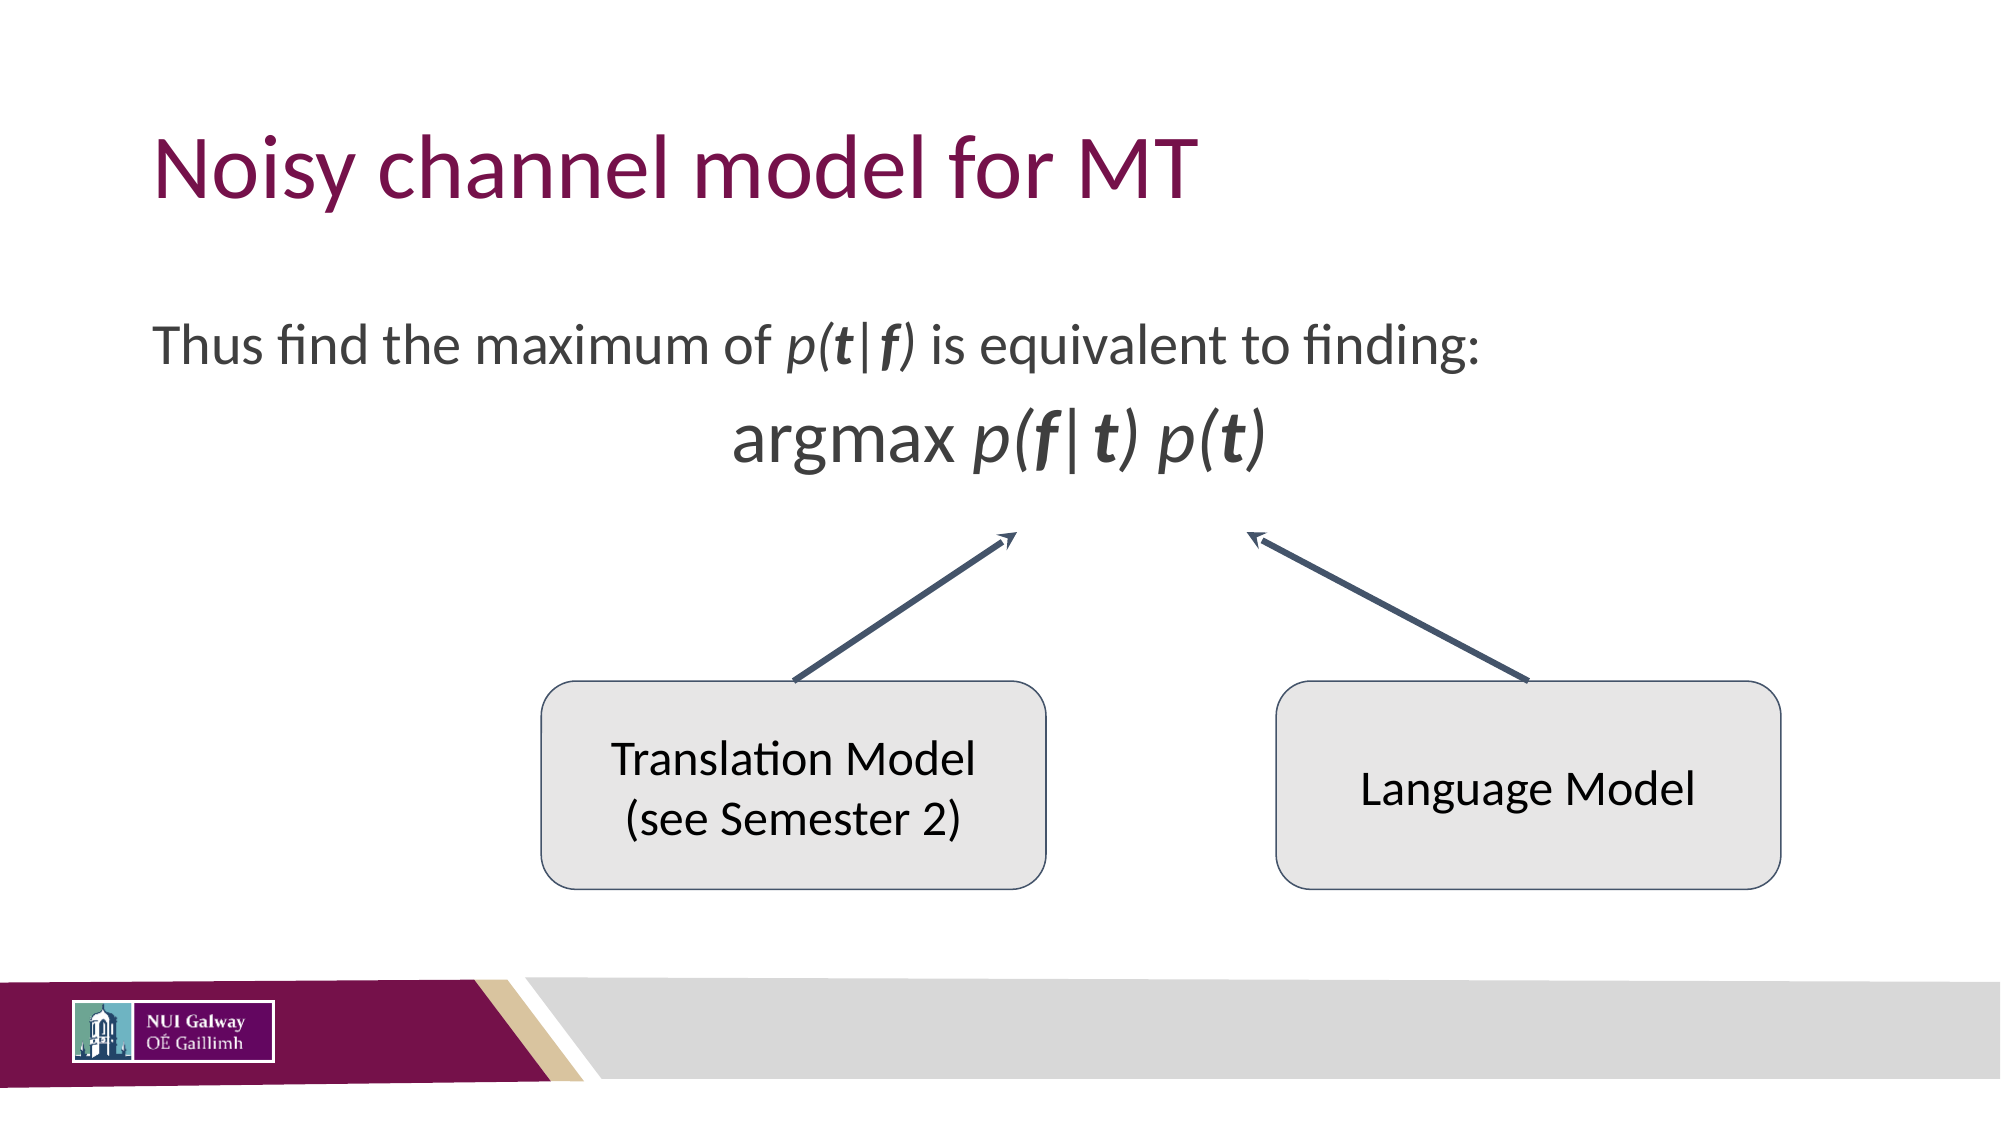

# Noisy channel model for MT
Thus find the maximum of p(t|f) is equivalent to finding:
argmax p(f|t) p(t)
Translation Model (see Semester 2)
Language Model